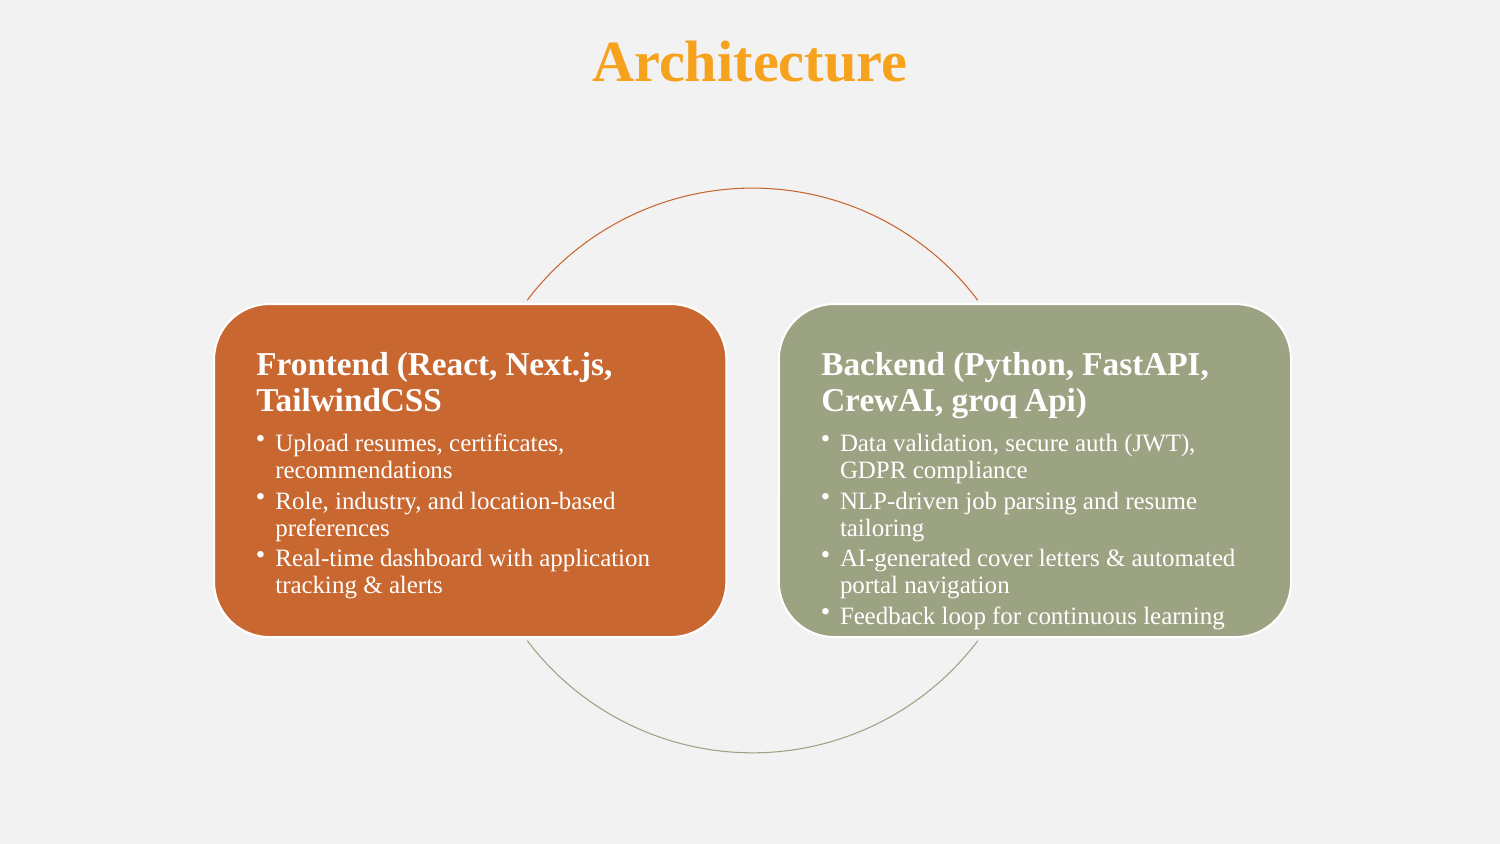

Architecture
Frontend (React, Next.js, TailwindCSS
Upload resumes, certificates, recommendations
Role, industry, and location-based preferences
Real-time dashboard with application tracking & alerts
Backend (Python, FastAPI, CrewAI, groq Api)
Data validation, secure auth (JWT), GDPR compliance
NLP-driven job parsing and resume tailoring
AI-generated cover letters & automated portal navigation
Feedback loop for continuous learning